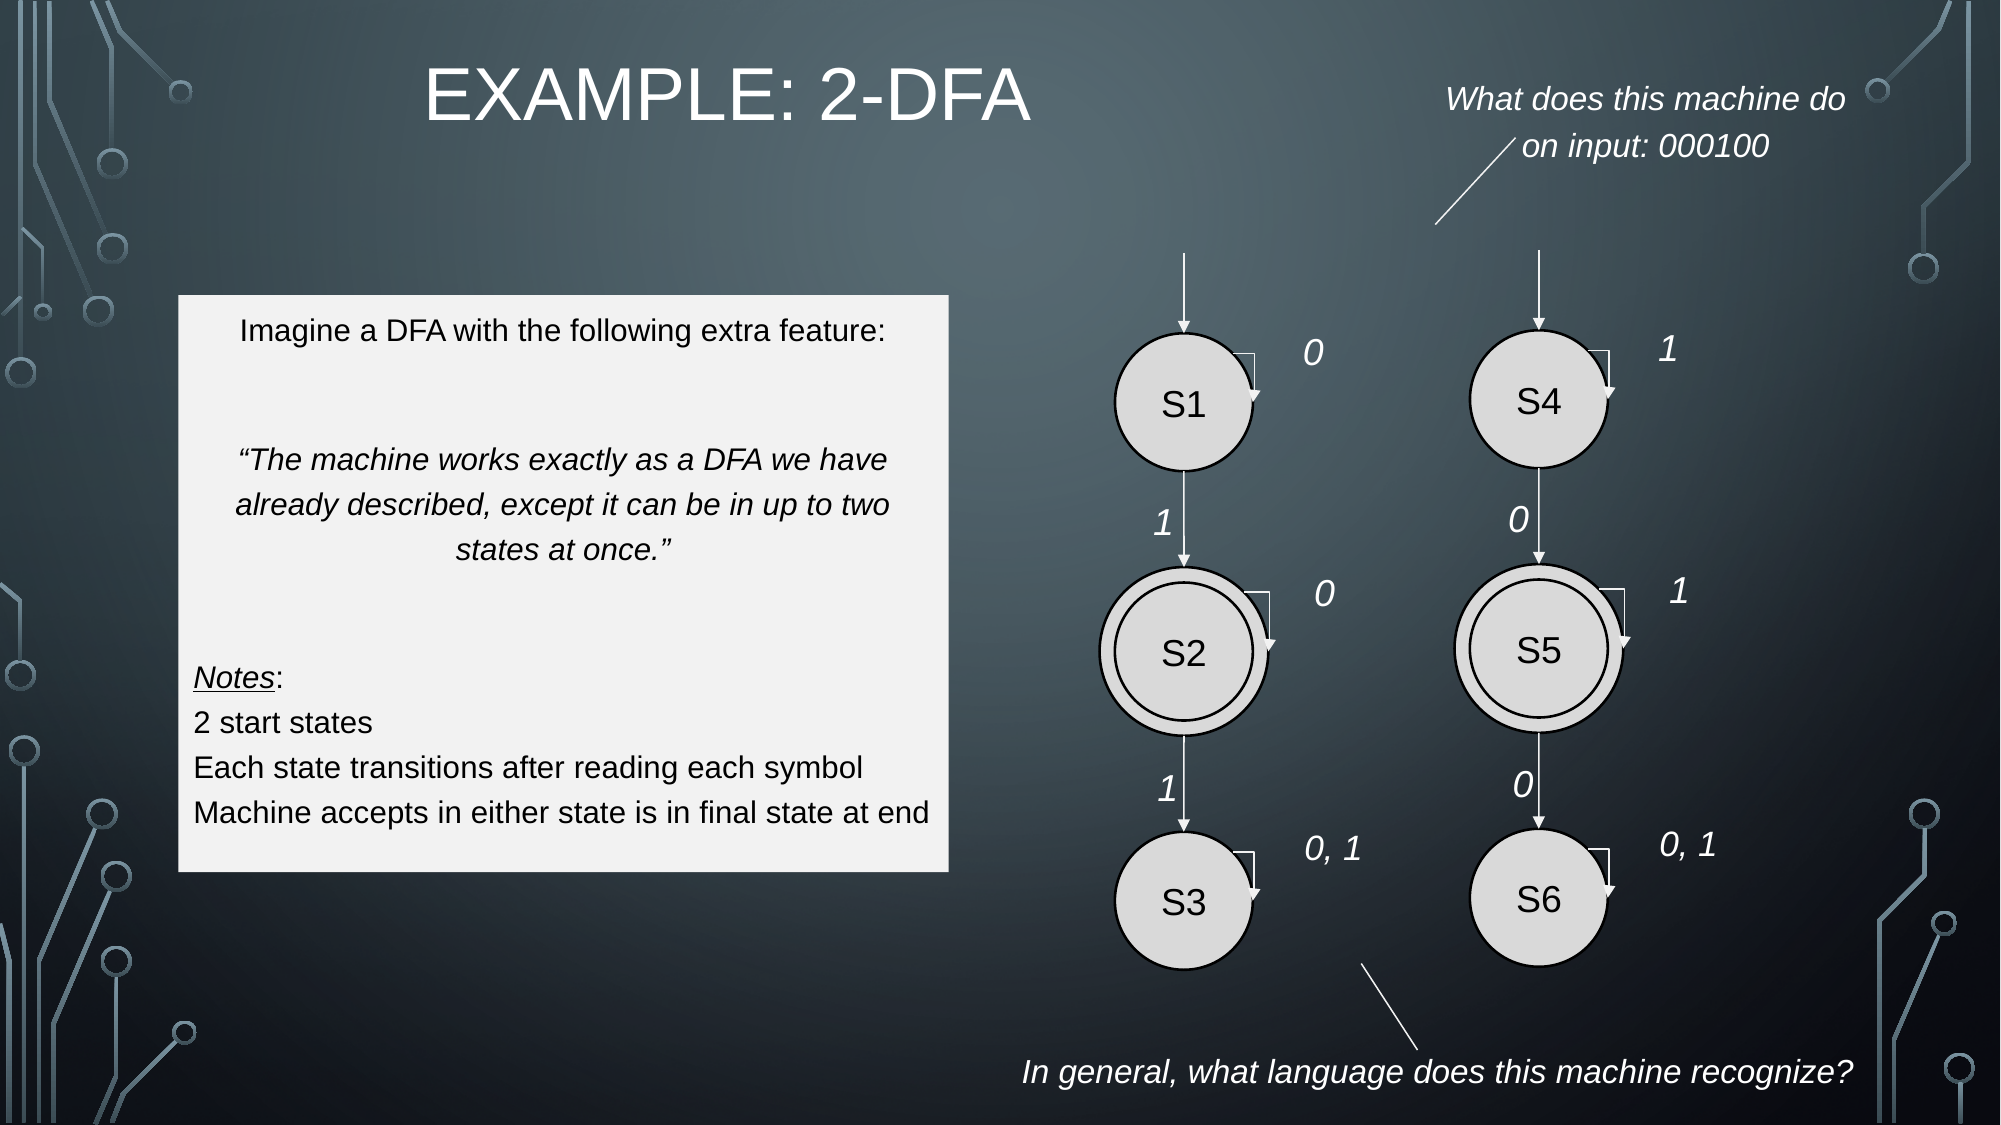

# Example: 2-DFA
What does this machine do on input: 000100
Imagine a DFA with the following extra feature:

“The machine works exactly as a DFA we have already described, except it can be in up to two states at once.”

Notes:
2 start states
Each state transitions after reading each symbol
Machine accepts in either state is in final state at end
1
0
S4
S1
0
1
1
0

S5

S2
0
1
0, 1
0, 1
S6
S3
In general, what language does this machine recognize?